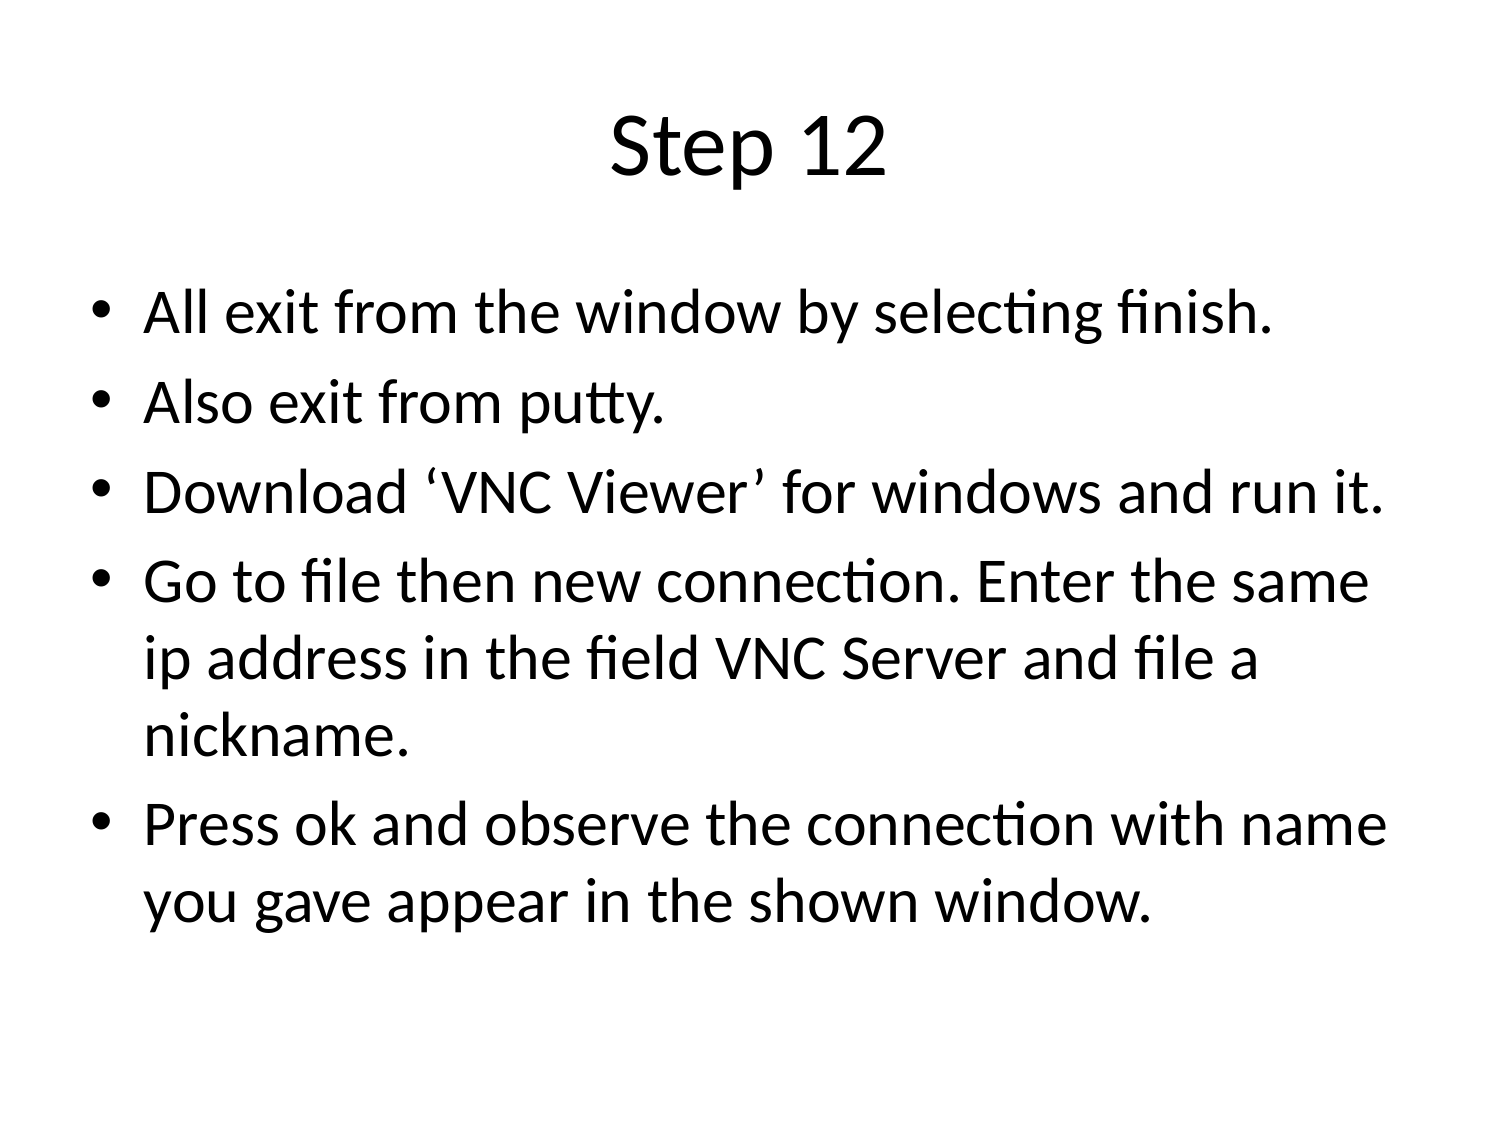

# Step 12
All exit from the window by selecting finish.
Also exit from putty.
Download ‘VNC Viewer’ for windows and run it.
Go to file then new connection. Enter the same ip address in the field VNC Server and file a nickname.
Press ok and observe the connection with name you gave appear in the shown window.